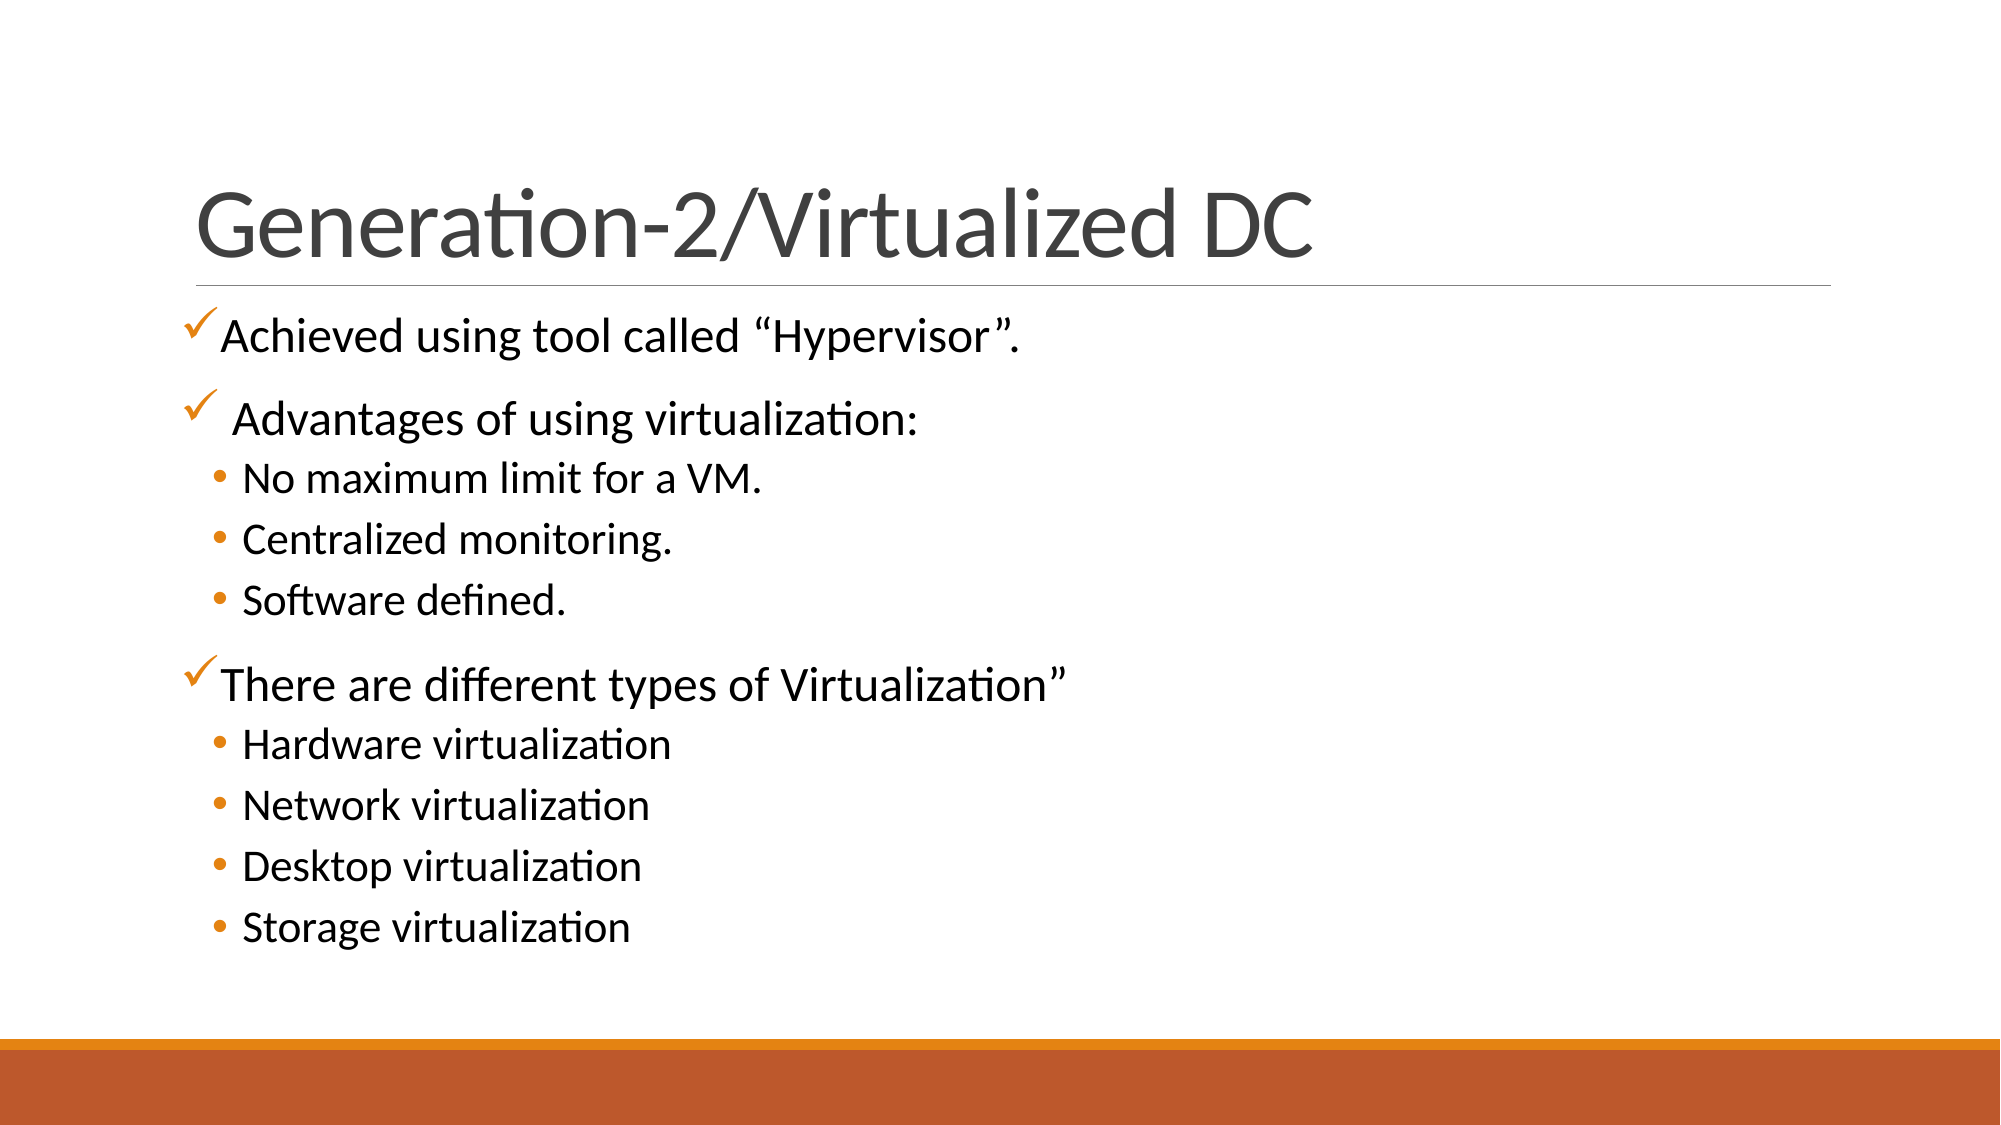

# Generation-2/Virtualized DC
Achieved using tool called “Hypervisor”.
 Advantages of using virtualization:
No maximum limit for a VM.
Centralized monitoring.
Software defined.
There are different types of Virtualization”
Hardware virtualization
Network virtualization
Desktop virtualization
Storage virtualization